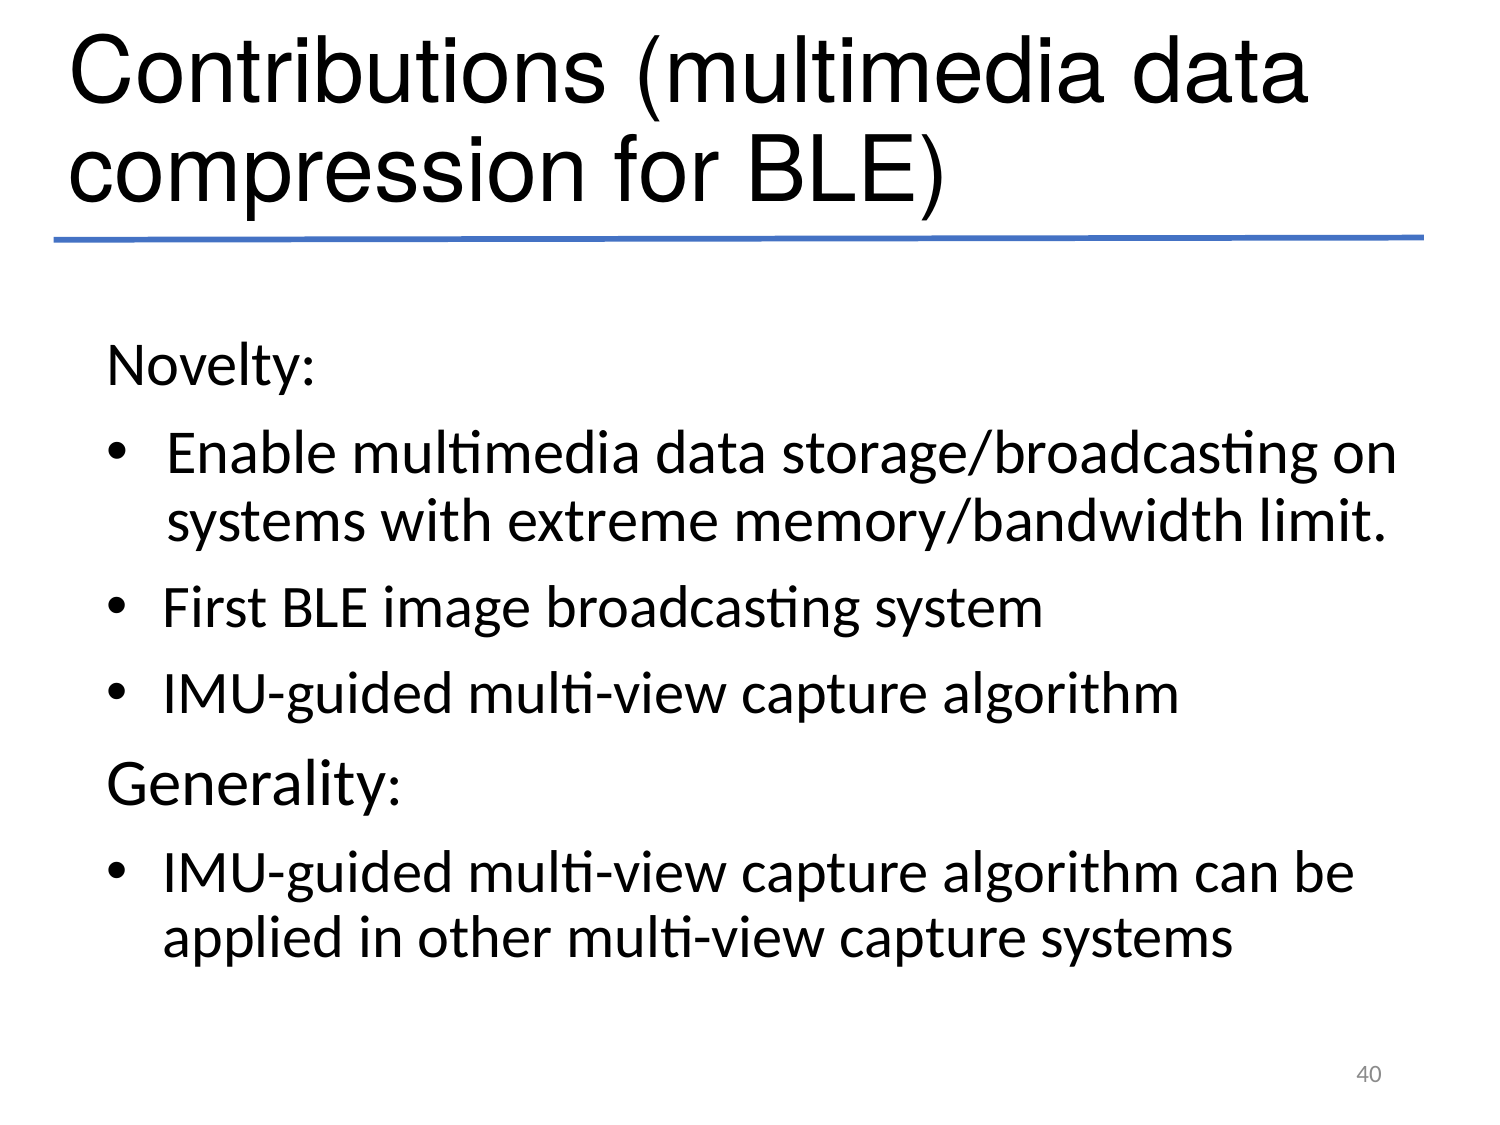

Contributions (multimedia data compression for BLE)
Novelty:
Enable multimedia data storage/broadcasting on systems with extreme memory/bandwidth limit.
First BLE image broadcasting system
IMU-guided multi-view capture algorithm
Generality:
IMU-guided multi-view capture algorithm can be applied in other multi-view capture systems

40